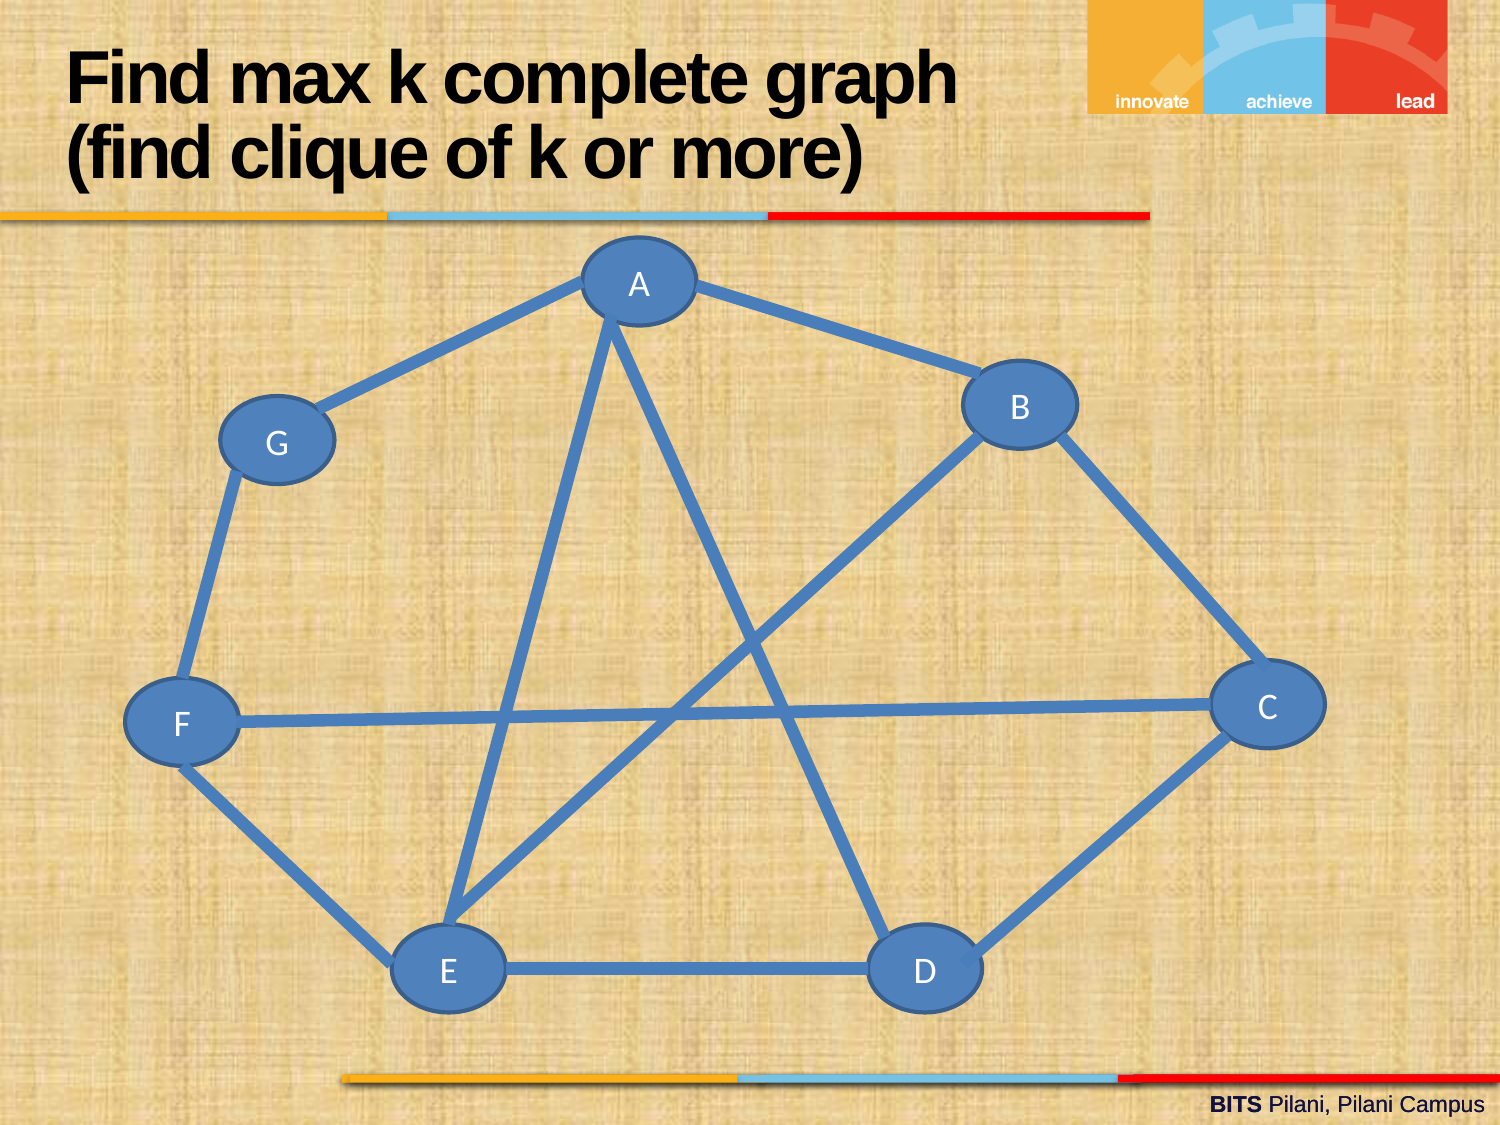

Find max k complete graph (find clique of k or more)
A
B
G
C
F
E
D